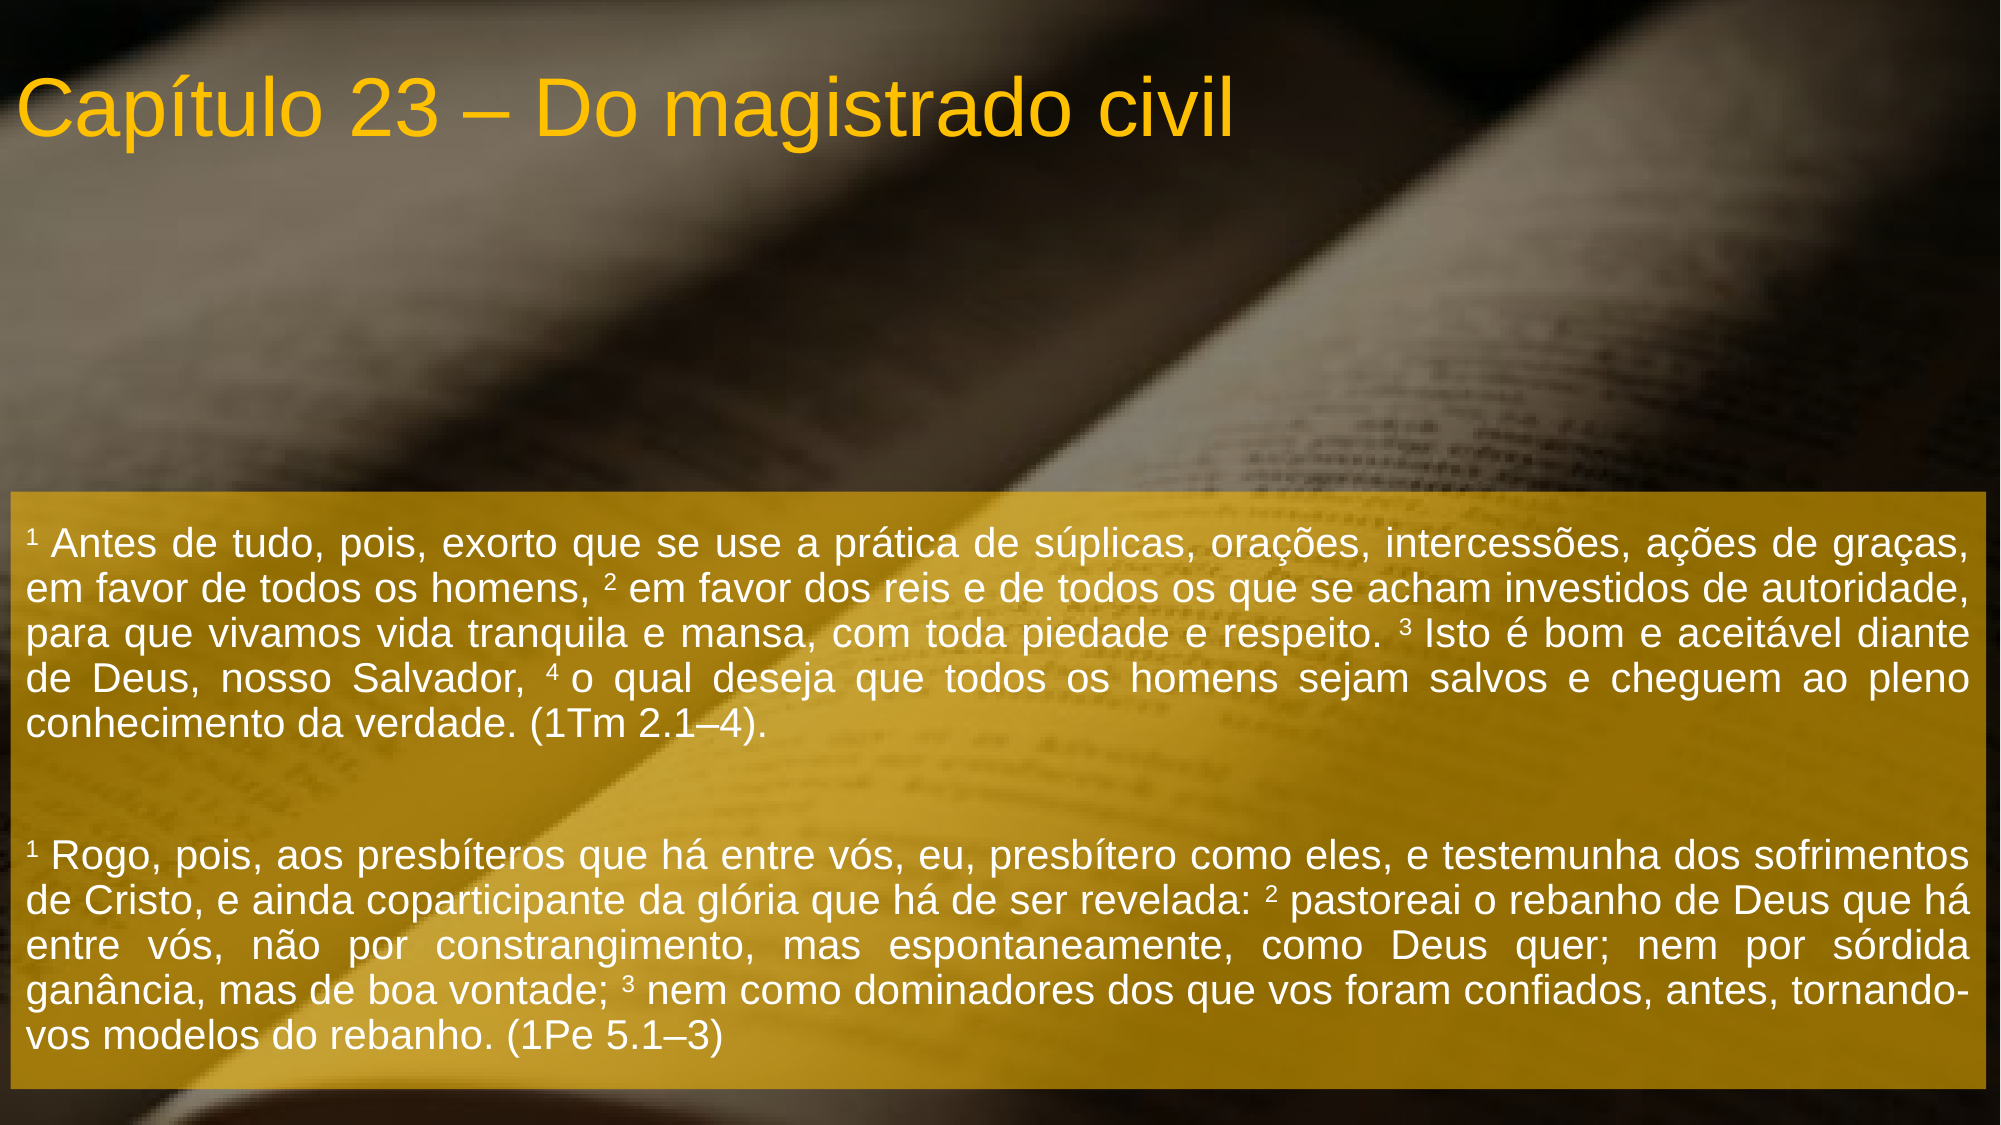

Capítulo 23 – Do magistrado civil
1 Antes de tudo, pois, exorto que se use a prática de súplicas, orações, intercessões, ações de graças, em favor de todos os homens, 2 em favor dos reis e de todos os que se acham investidos de autoridade, para que vivamos vida tranquila e mansa, com toda piedade e respeito. 3 Isto é bom e aceitável diante de Deus, nosso Salvador, 4 o qual deseja que todos os homens sejam salvos e cheguem ao pleno conhecimento da verdade. (1Tm 2.1–4).

1 Rogo, pois, aos presbíteros que há entre vós, eu, presbítero como eles, e testemunha dos sofrimentos de Cristo, e ainda coparticipante da glória que há de ser revelada: 2 pastoreai o rebanho de Deus que há entre vós, não por constrangimento, mas espontaneamente, como Deus quer; nem por sórdida ganância, mas de boa vontade; 3 nem como dominadores dos que vos foram confiados, antes, tornando-vos modelos do rebanho. (1Pe 5.1–3)